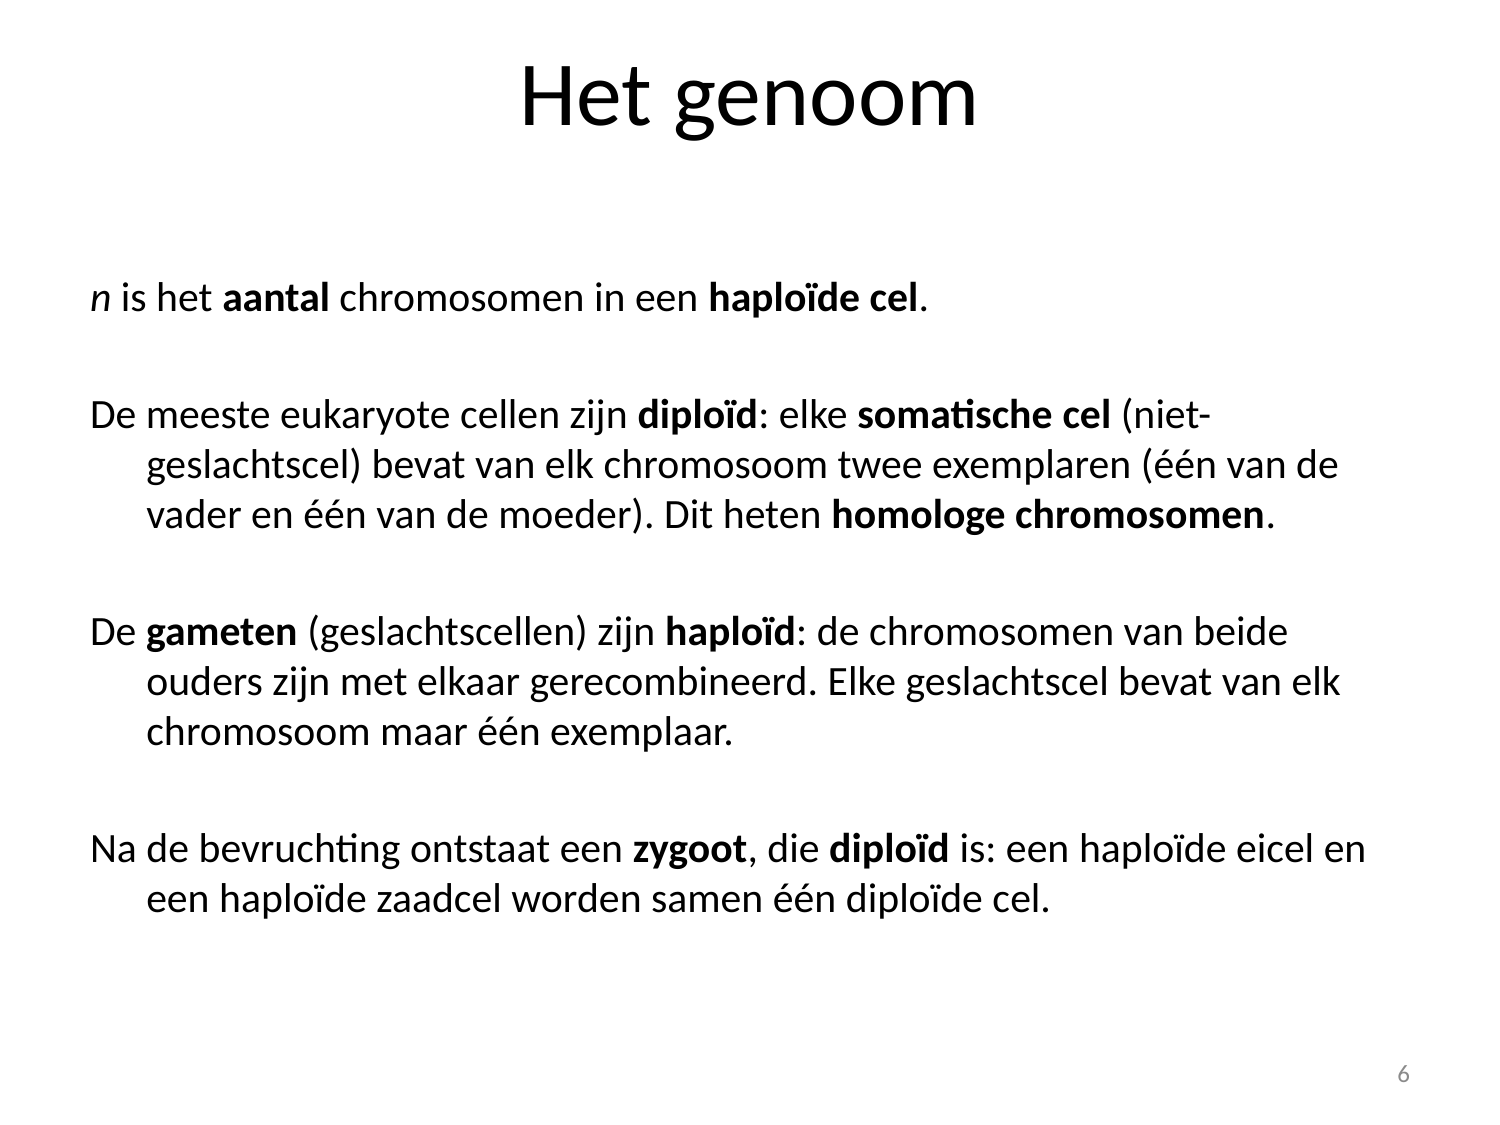

# Het genoom
n is het aantal chromosomen in een haploïde cel.

De meeste eukaryote cellen zijn diploïd: elke somatische cel (niet-geslachtscel) bevat van elk chromosoom twee exemplaren (één van de vader en één van de moeder). Dit heten homologe chromosomen.

De gameten (geslachtscellen) zijn haploïd: de chromosomen van beide ouders zijn met elkaar gerecombineerd. Elke geslachtscel bevat van elk chromosoom maar één exemplaar.

Na de bevruchting ontstaat een zygoot, die diploïd is: een haploïde eicel en een haploïde zaadcel worden samen één diploïde cel.
6